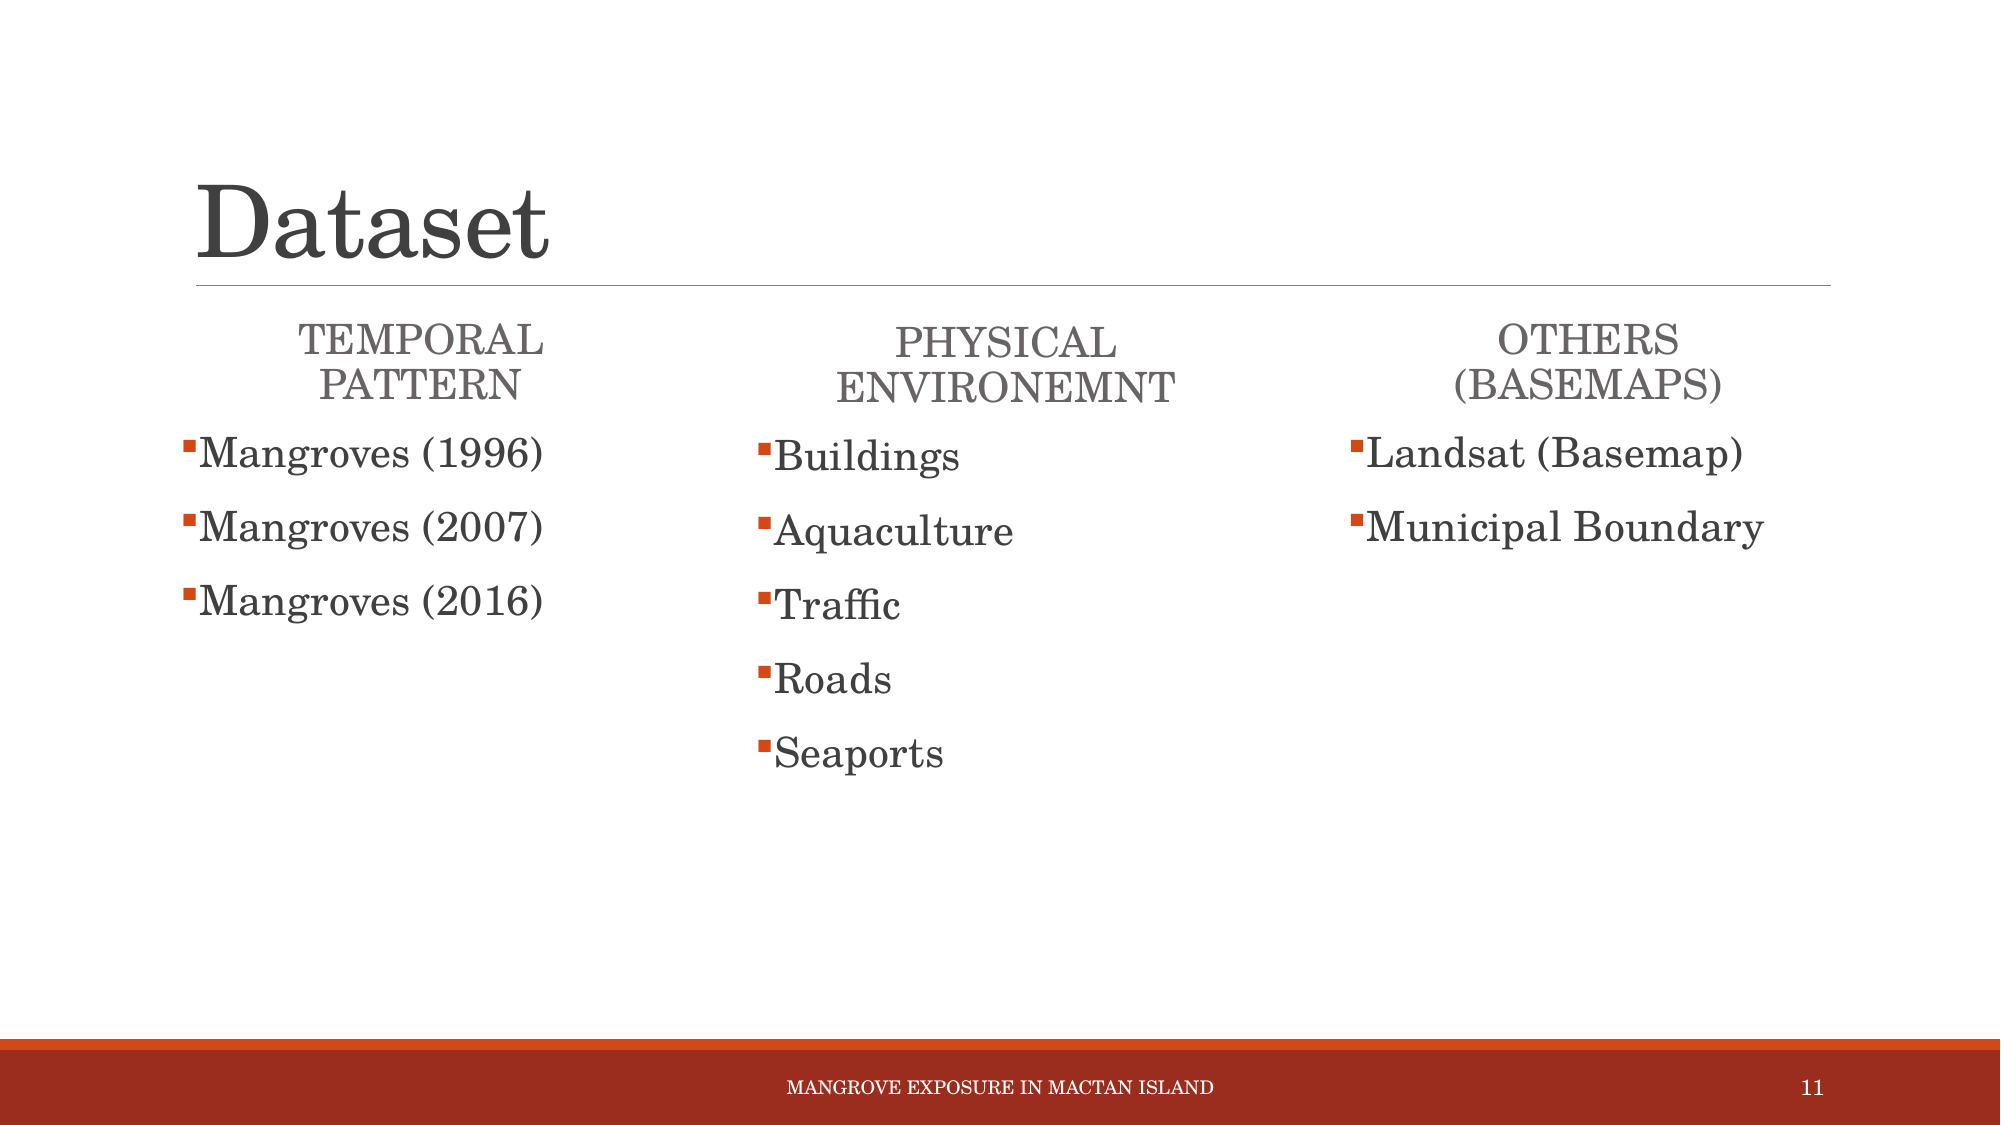

# Dataset
Temporal pattern
Others (basemaps)
Physical environemnt
Mangroves (1996)
Mangroves (2007)
Mangroves (2016)

Landsat (Basemap)
Municipal Boundary
Buildings
Aquaculture
Traffic
Roads
Seaports
Mangrove Exposure in Mactan Island
11